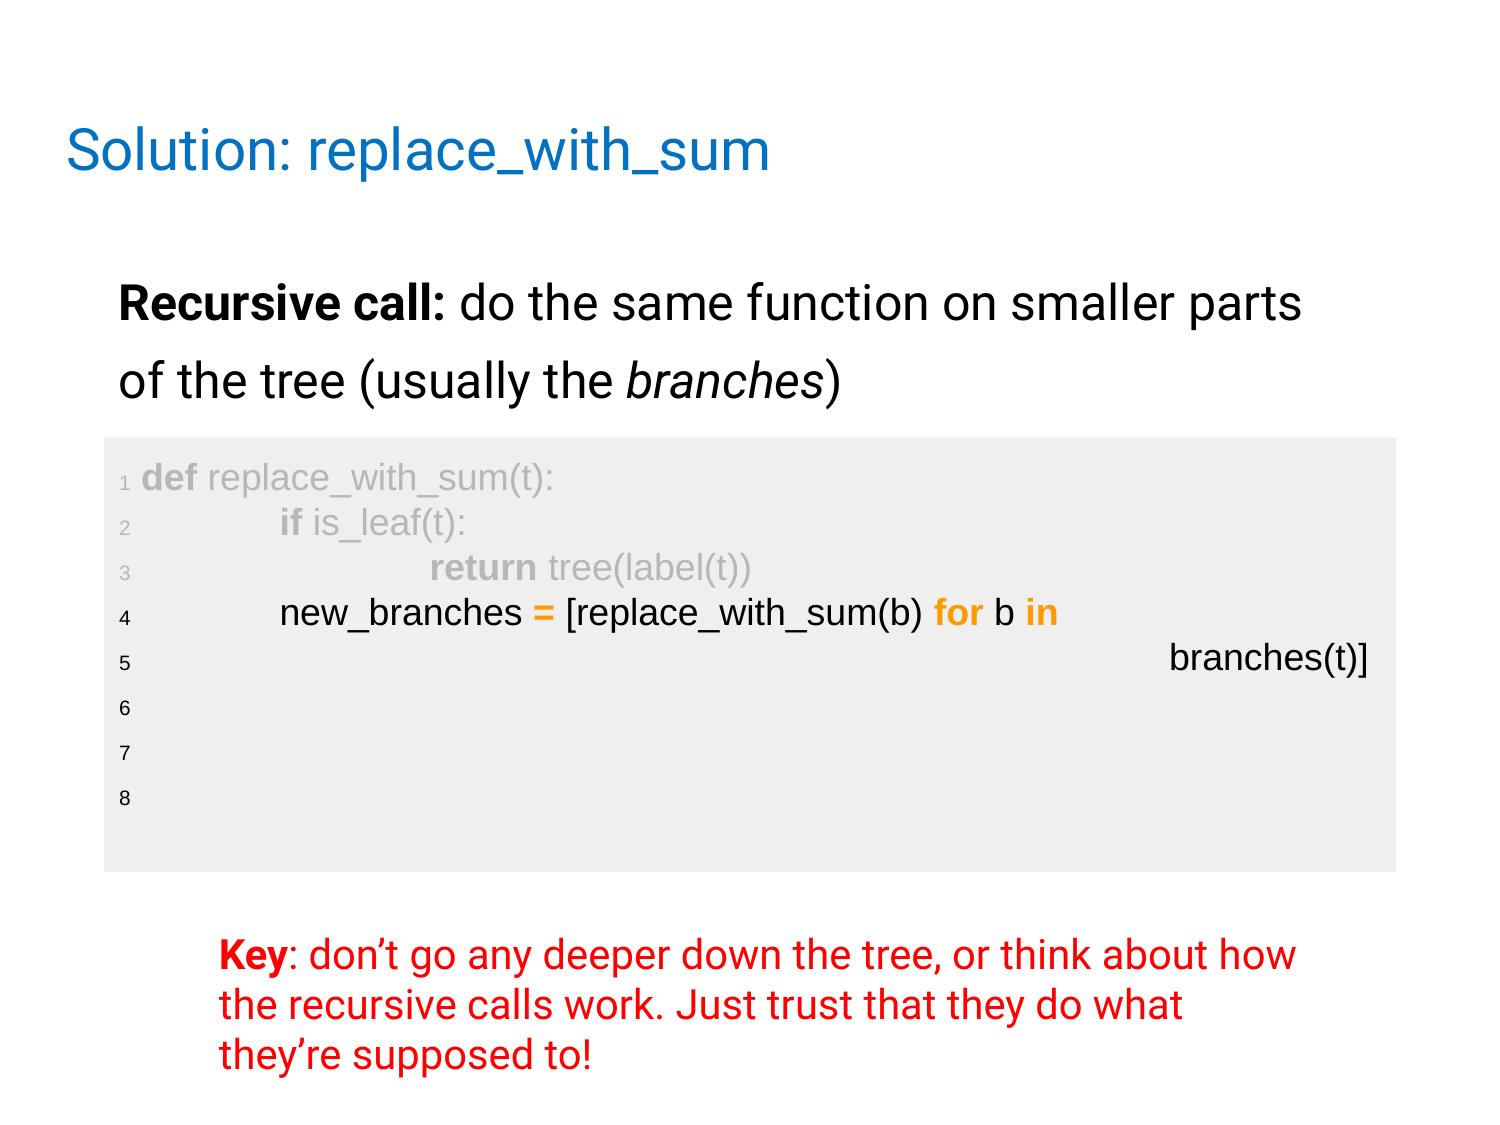

# Solution: replace_with_sum
Recursive call: do the same function on smaller parts of the tree (usually the branches)

1 def replace_with_sum(tree):
2	 if is_leaf(tree):
3		 return label(tree)
4	 new_branches = [replace_with_sum(b) for b in
5		 					branches(tree)]
6
7
8
1 def replace_with_sum(t):
2	 if is_leaf(t):
3		 return tree(label(t))
4	 new_branches = [replace_with_sum(b) for b in
5		 					branches(t)]
6
7
8
Key: don’t go any deeper down the tree, or think about how the recursive calls work. Just trust that they do what they’re supposed to!